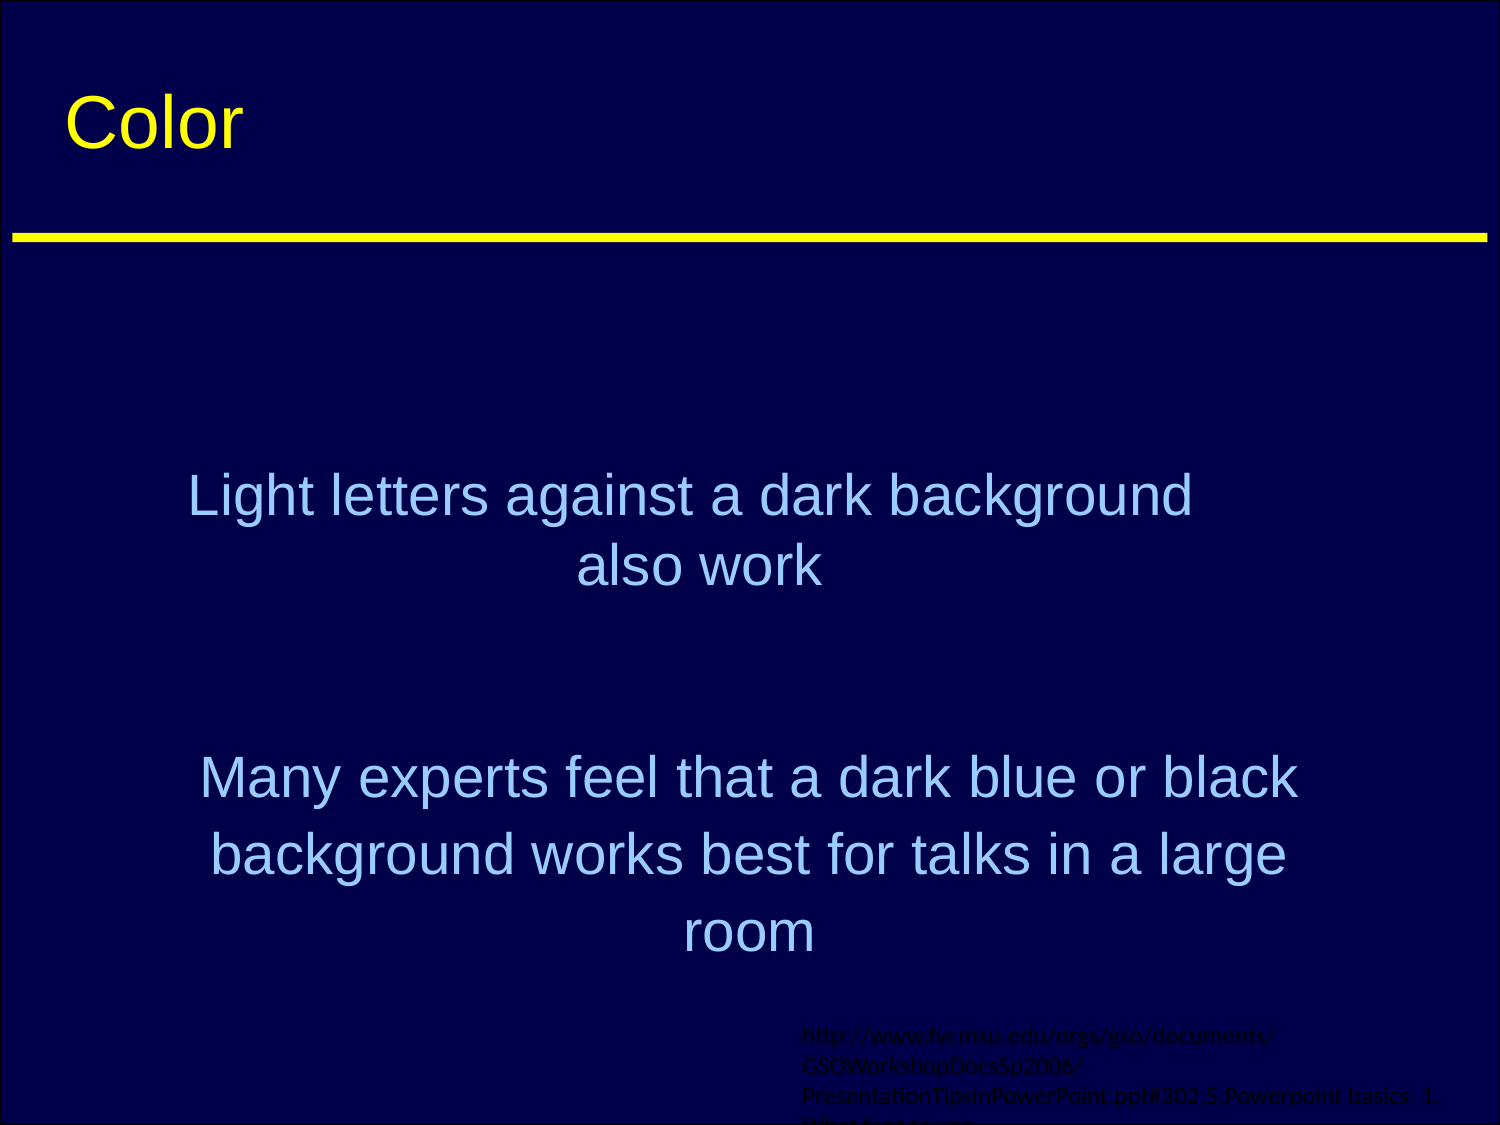

Color
#

Light letters against a dark background
also work
Many experts feel that a dark blue or black background works best for talks in a large room
http://www.fw.msu.edu/orgs/gso/documents/GSOWorkshopDocsSp2006/PresentationTipsinPowerPoint.ppt#302,5,Powerpoint basics: 1.  What font to use